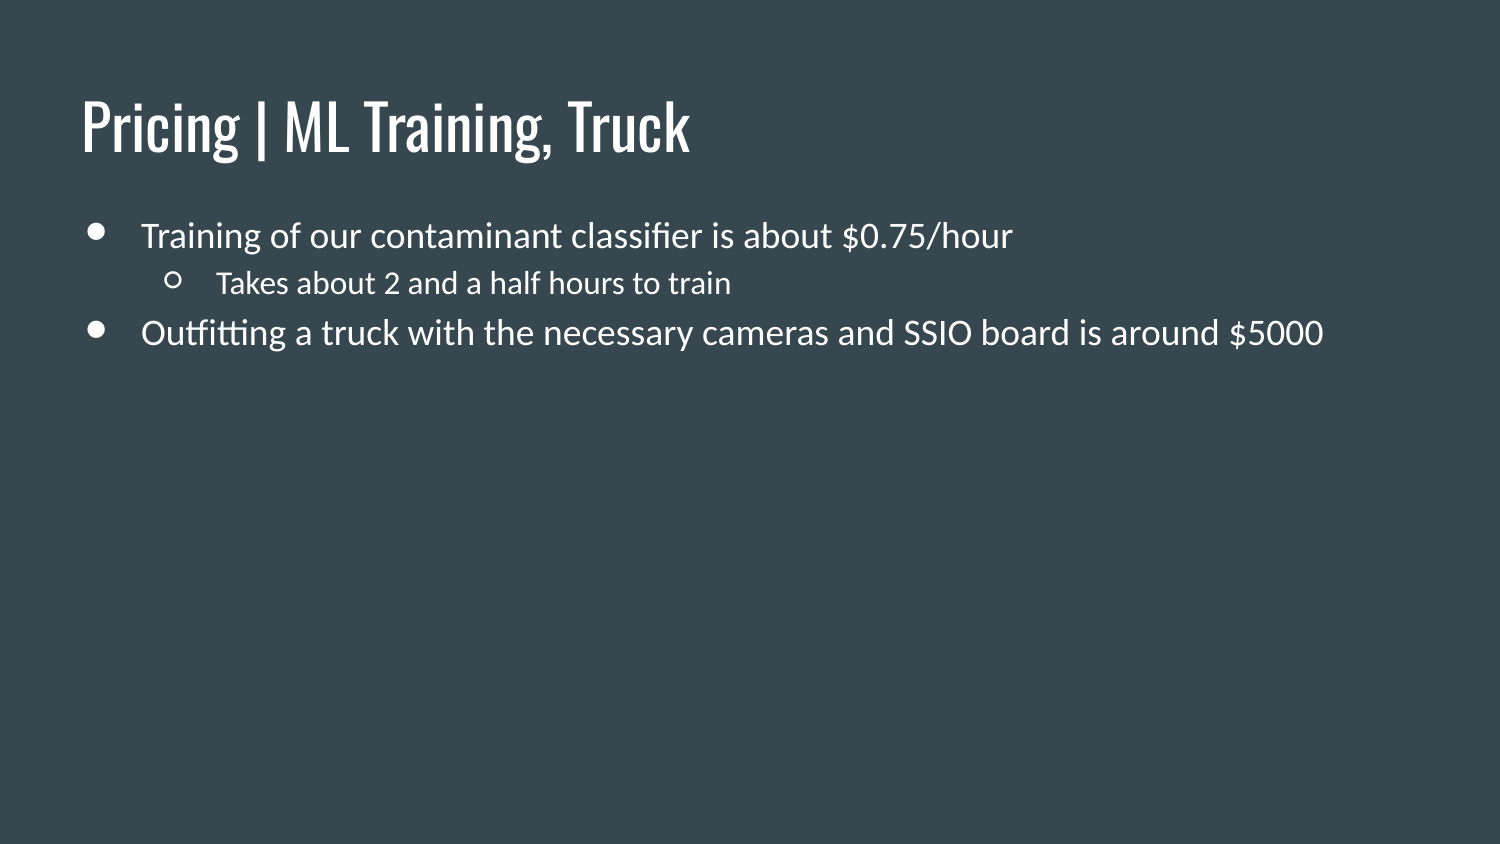

# Pricing | ML Training, Truck
Training of our contaminant classifier is about $0.75/hour
Takes about 2 and a half hours to train
Outfitting a truck with the necessary cameras and SSIO board is around $5000